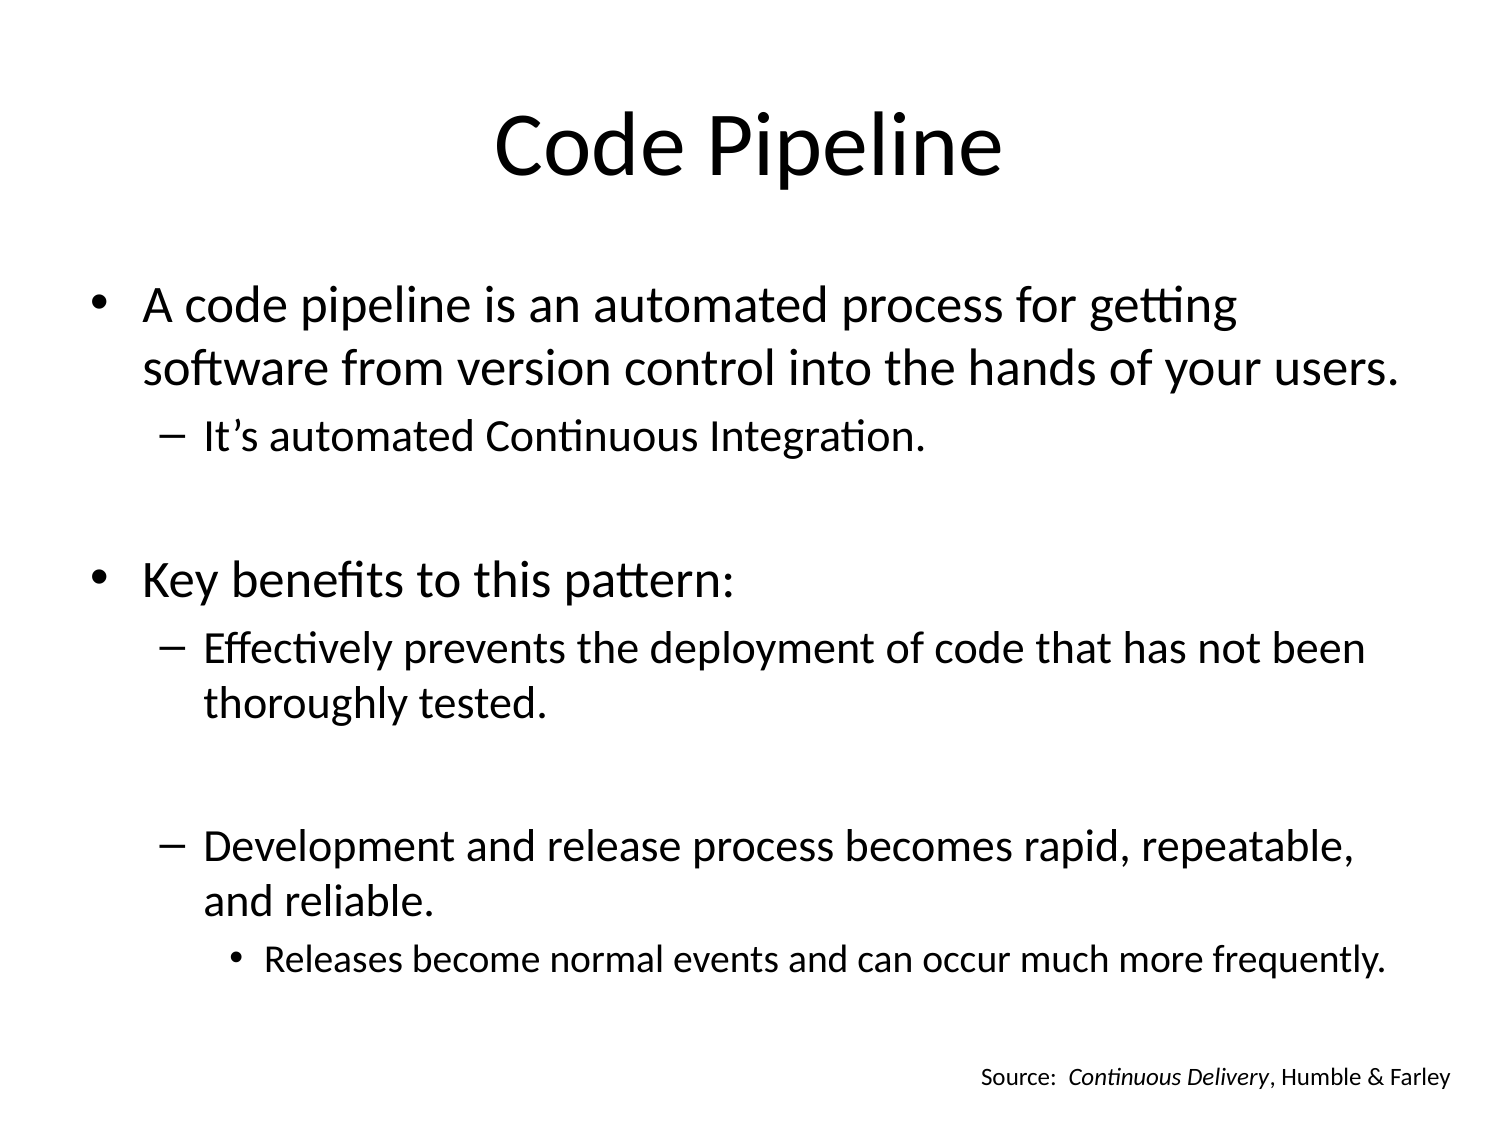

# Code Pipeline
A code pipeline is an automated process for getting software from version control into the hands of your users.
It’s automated Continuous Integration.

Key benefits to this pattern:
Effectively prevents the deployment of code that has not been thoroughly tested.

Development and release process becomes rapid, repeatable, and reliable.
Releases become normal events and can occur much more frequently.
Source:  Continuous Delivery, Humble & Farley